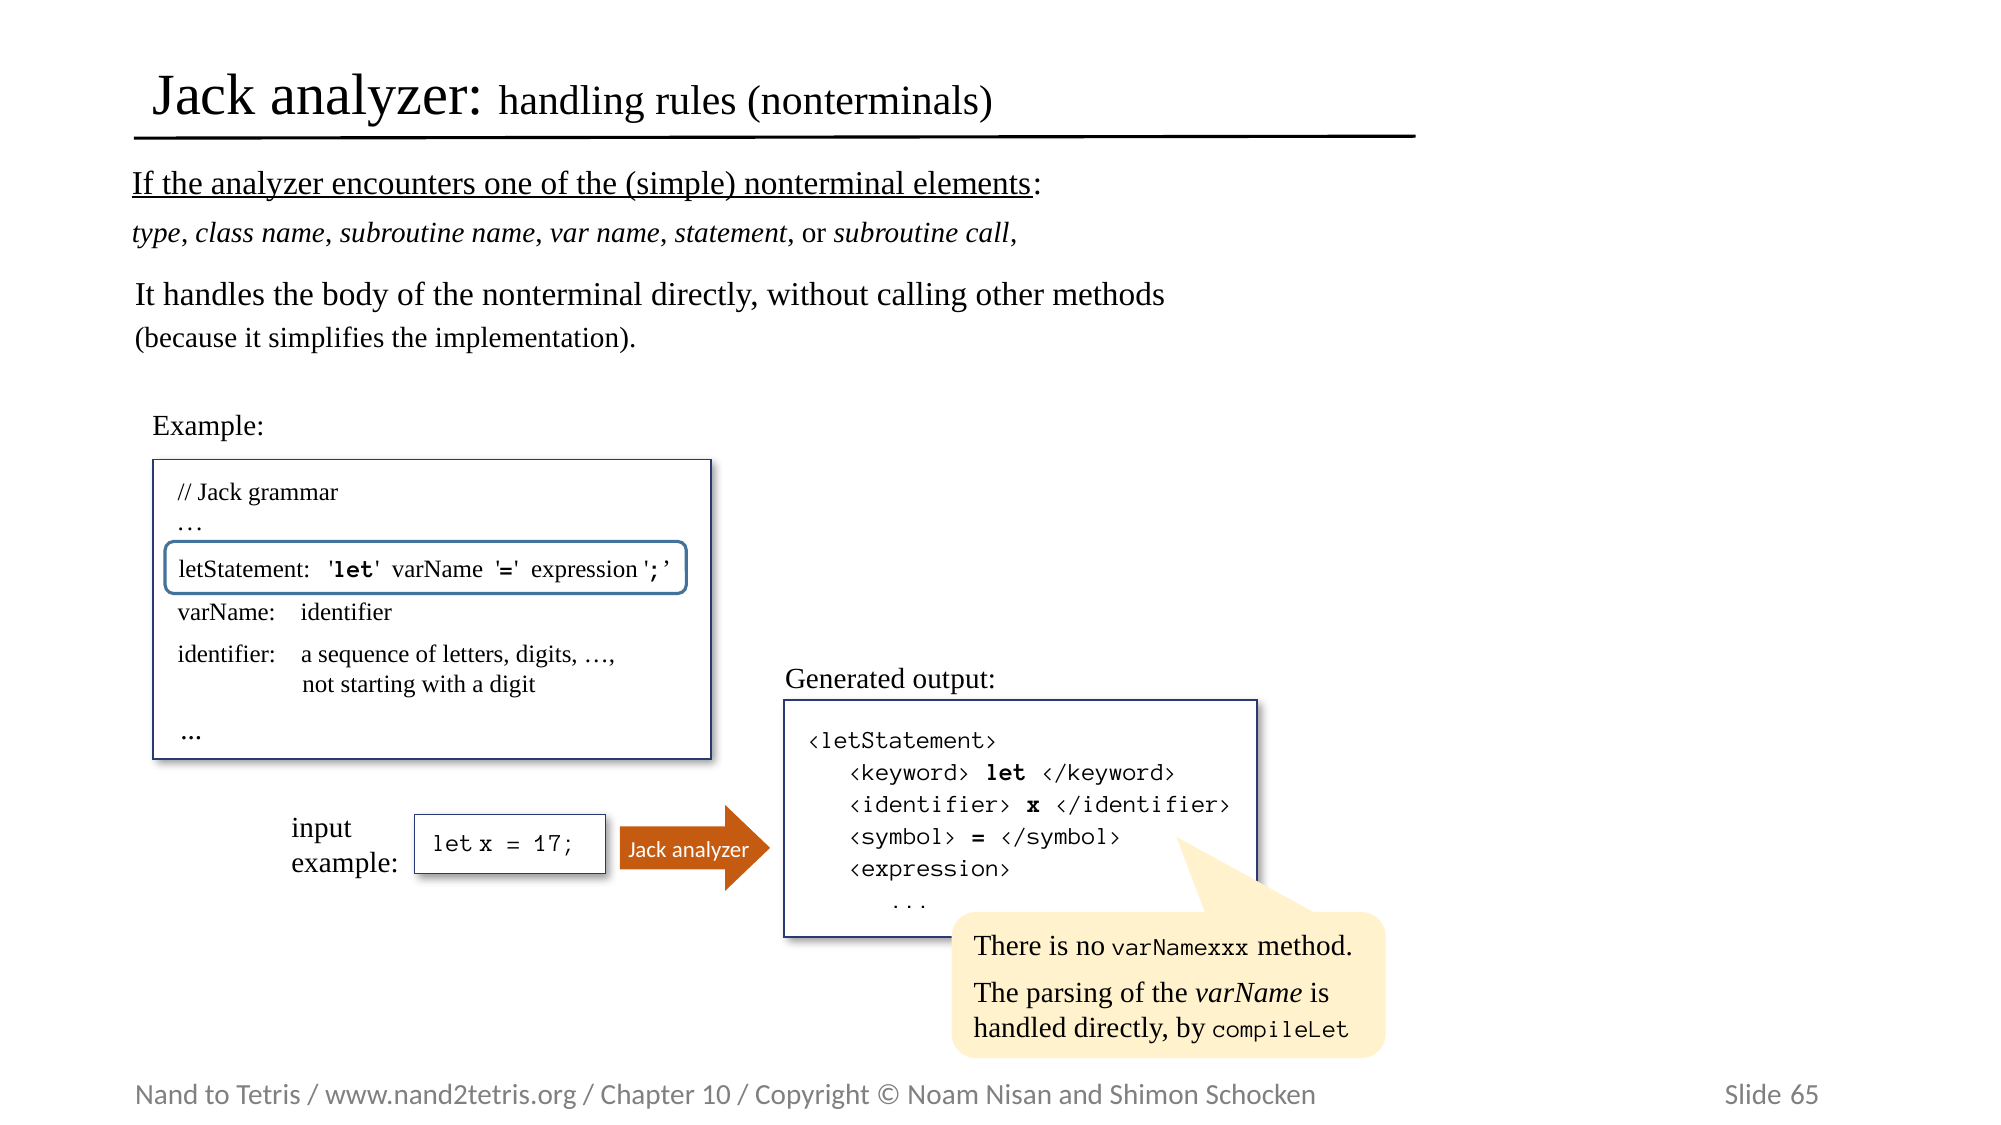

# Jack analyzer: handling rules (nonterminals)
If the analyzer encounters one of the (simple) nonterminal elements:
type, class name, subroutine name, var name, statement, or subroutine call,
It handles the body of the nonterminal directly, without calling other methods
(because it simplifies the implementation).
Example:
   // Jack grammar
  ...
   letStatement:   'let'  varName  '='  expression ';’
   varName:    identifier
   identifier:    a sequence of letters, digits, …,
              not starting with a digit
   ...

Generated output:
<letStatement>
   <keyword> let </keyword>
   <identifier> x </identifier>
   <symbol> = </symbol>
   <expression>
      ...
input example:
  Jack analyzer
let x = 17;
There is no varNamexxx method.
The parsing of the varName is handled directly, by compileLet